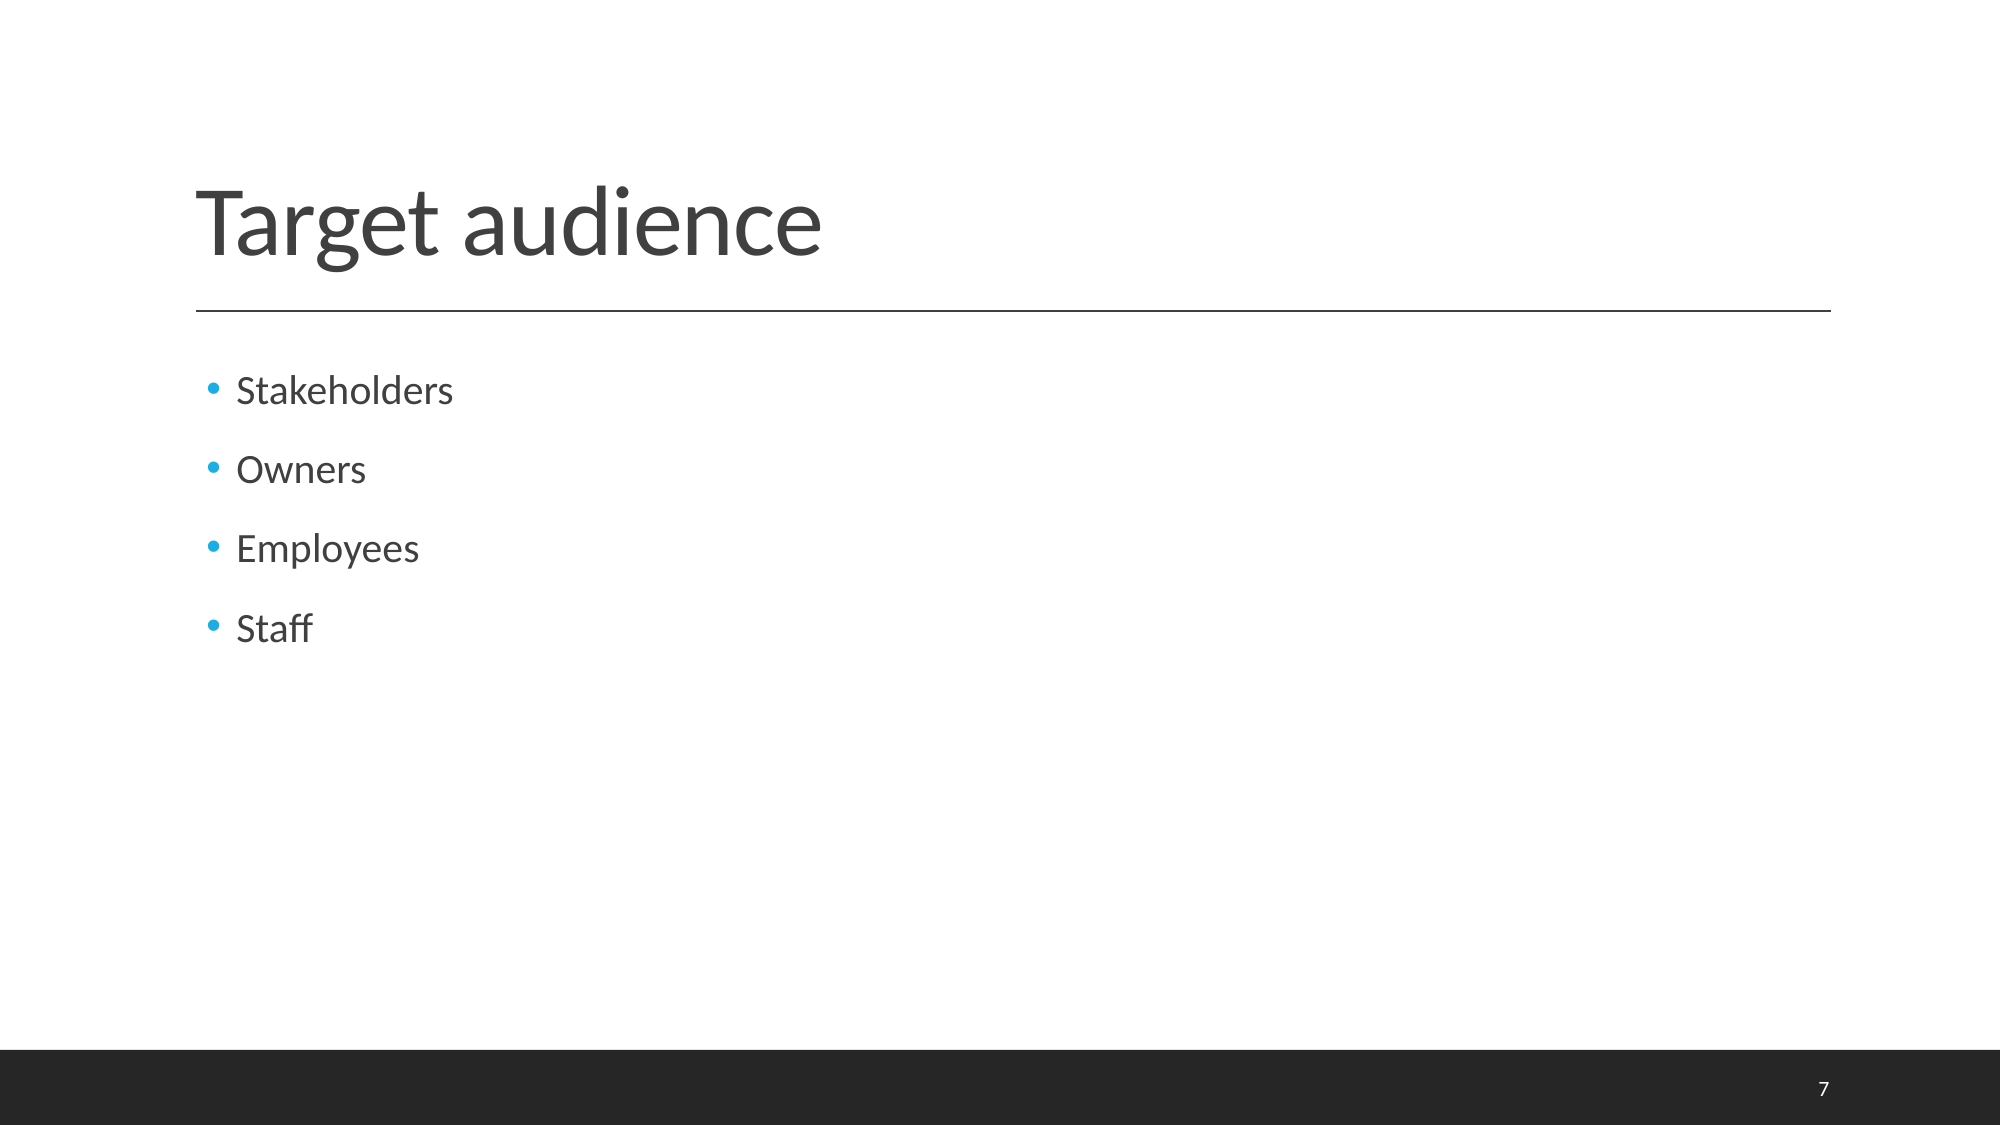

# Target audience
Stakeholders
Owners
Employees
Staff

7